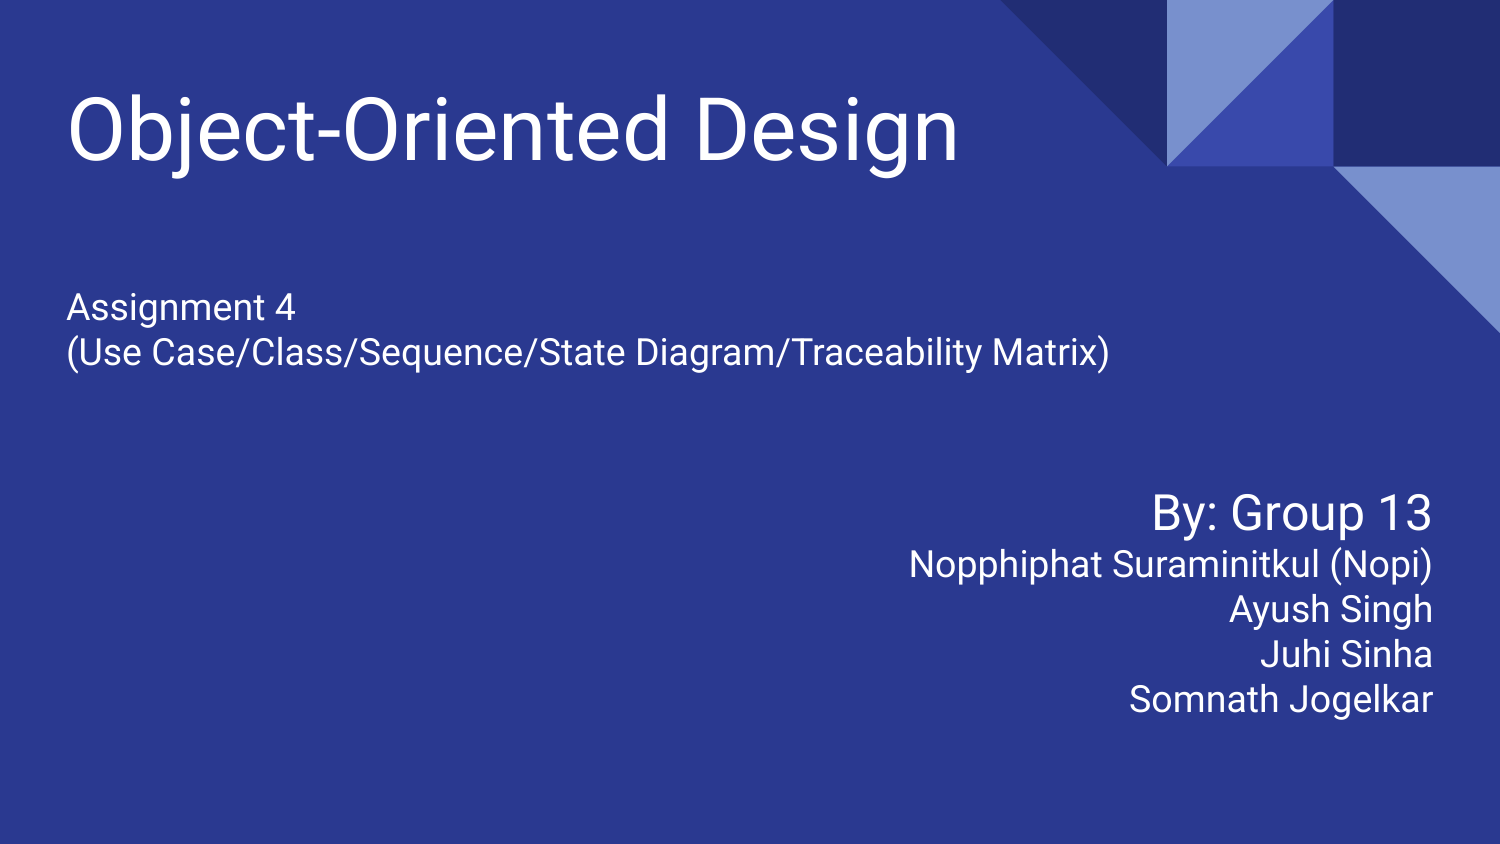

# Object-Oriented Design

Assignment 4
(Use Case/Class/Sequence/State Diagram/Traceability Matrix)
By: Group 13
Nopphiphat Suraminitkul (Nopi)
Ayush Singh
Juhi Sinha
Somnath Jogelkar